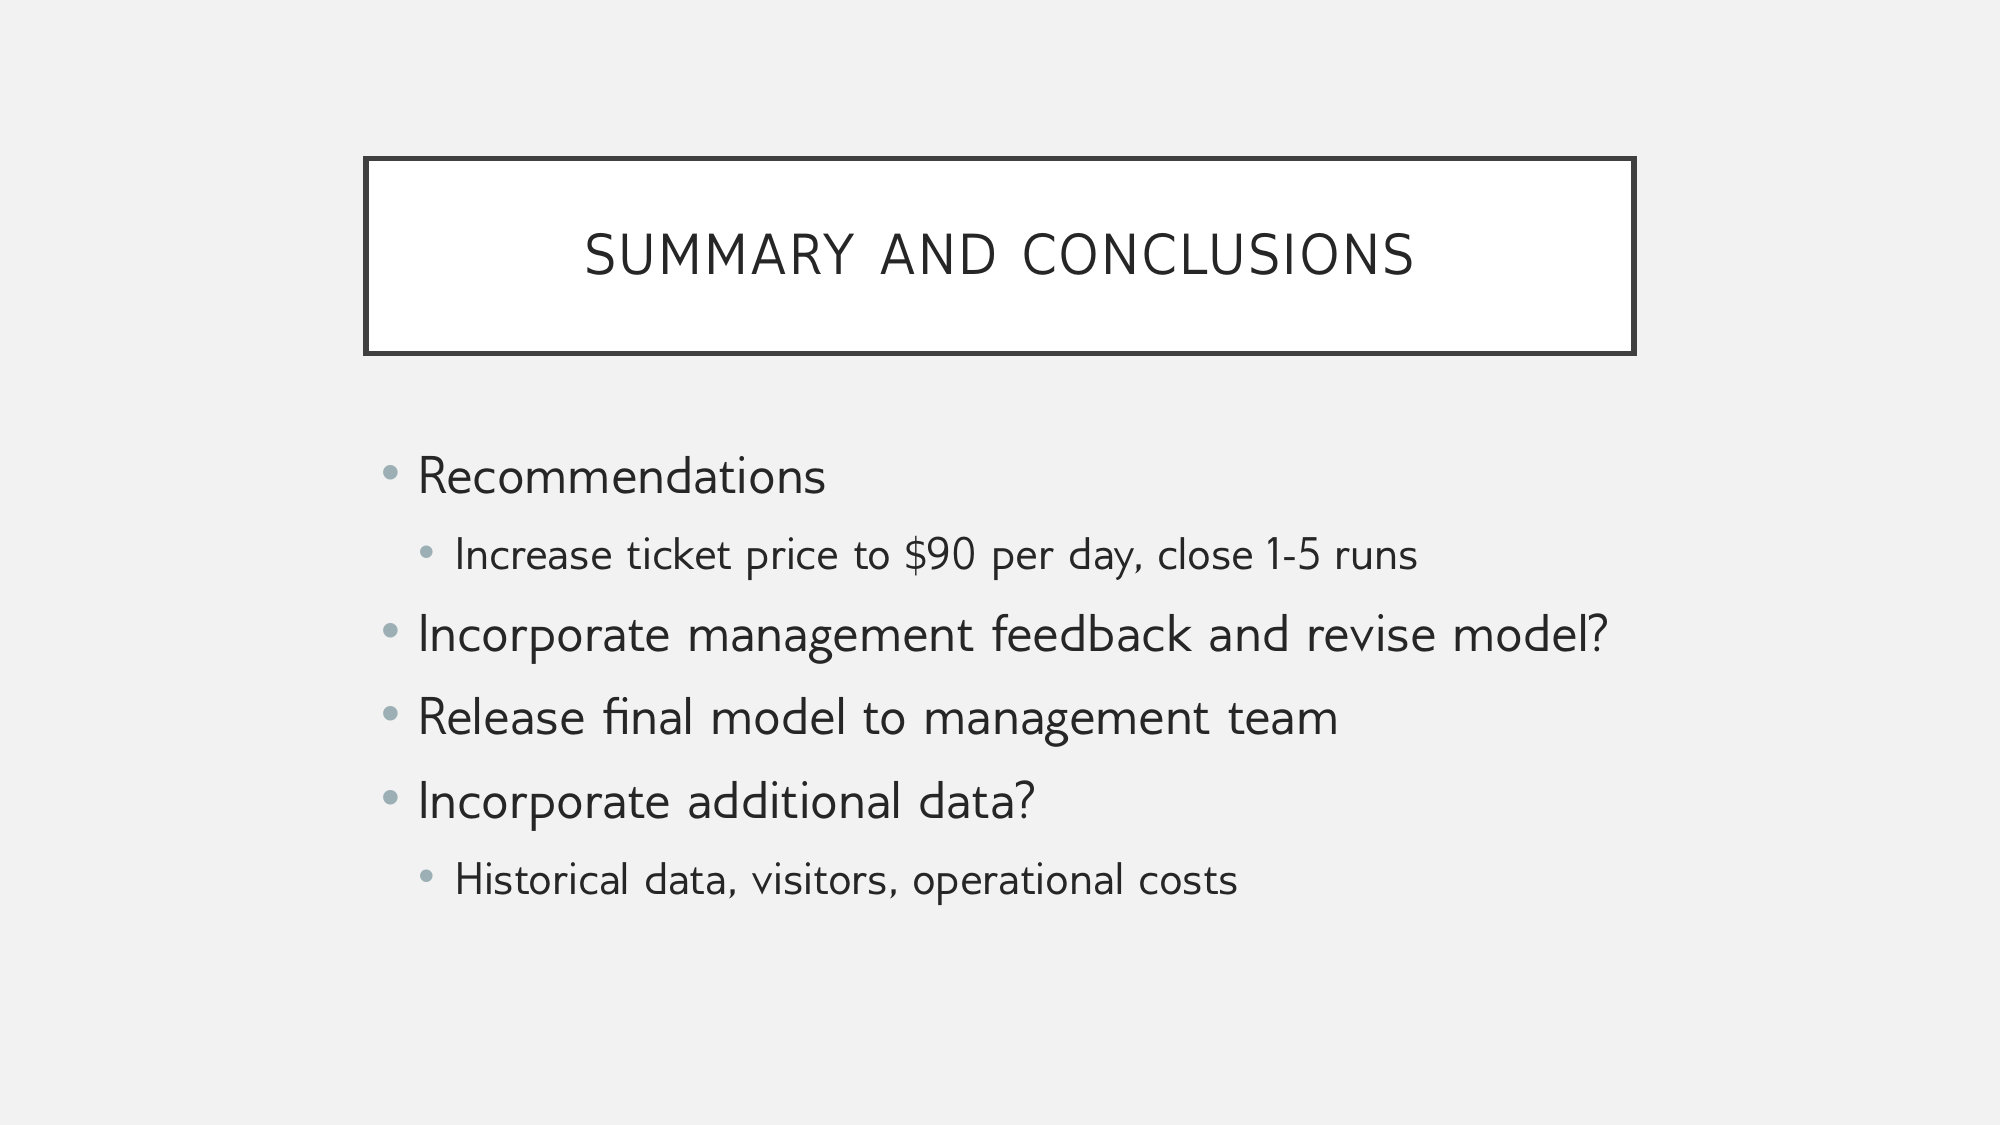

# Summary and Conclusions
Recommendations
Increase ticket price to $90 per day, close 1-5 runs
Incorporate management feedback and revise model?
Release final model to management team
Incorporate additional data?
Historical data, visitors, operational costs